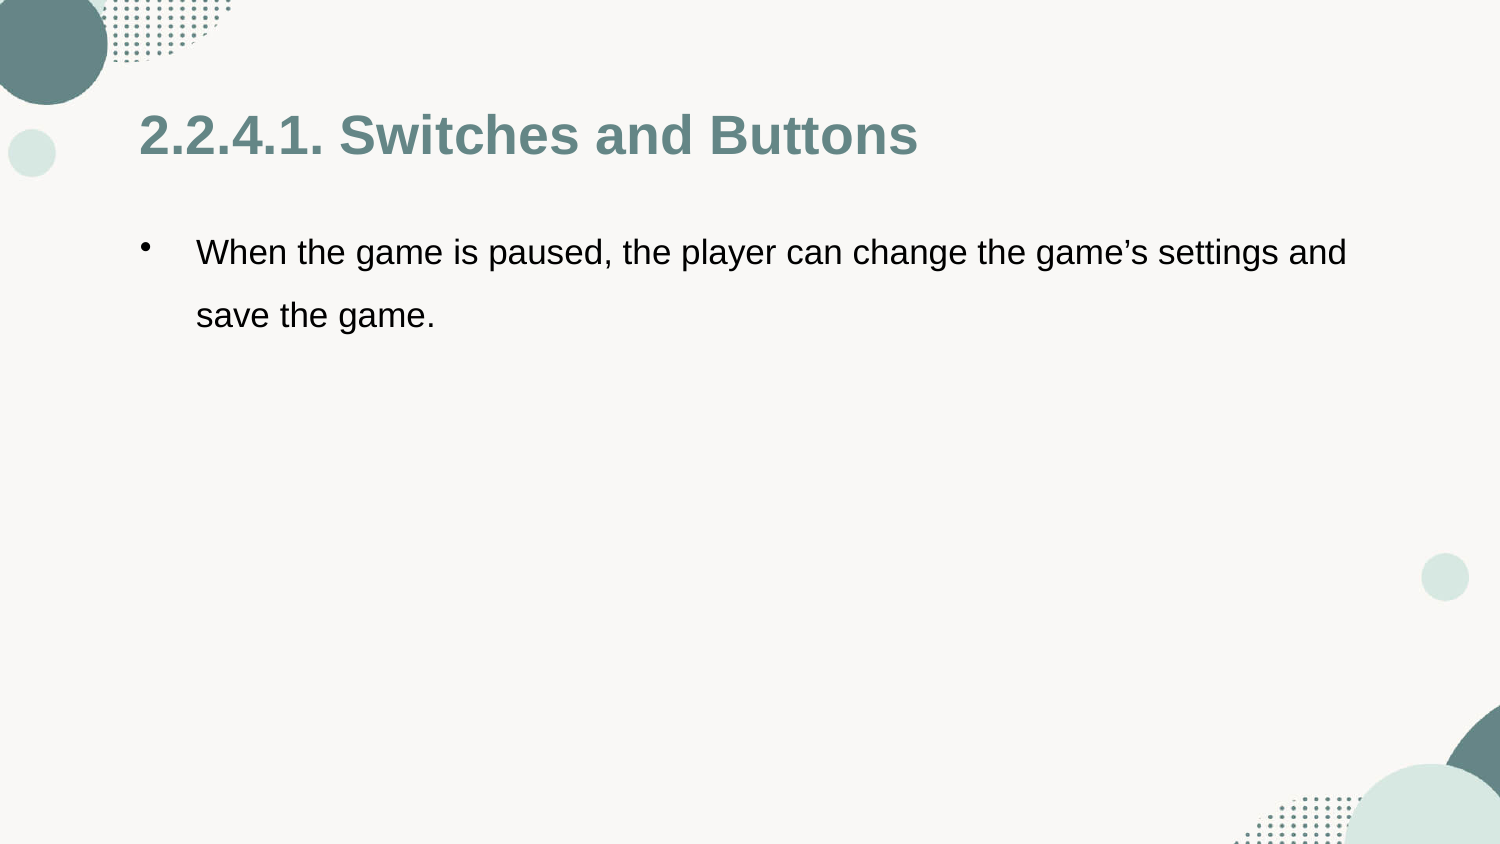

2.2.4.1. Switches and Buttons
When the game is paused, the player can change the game’s settings and save the game.